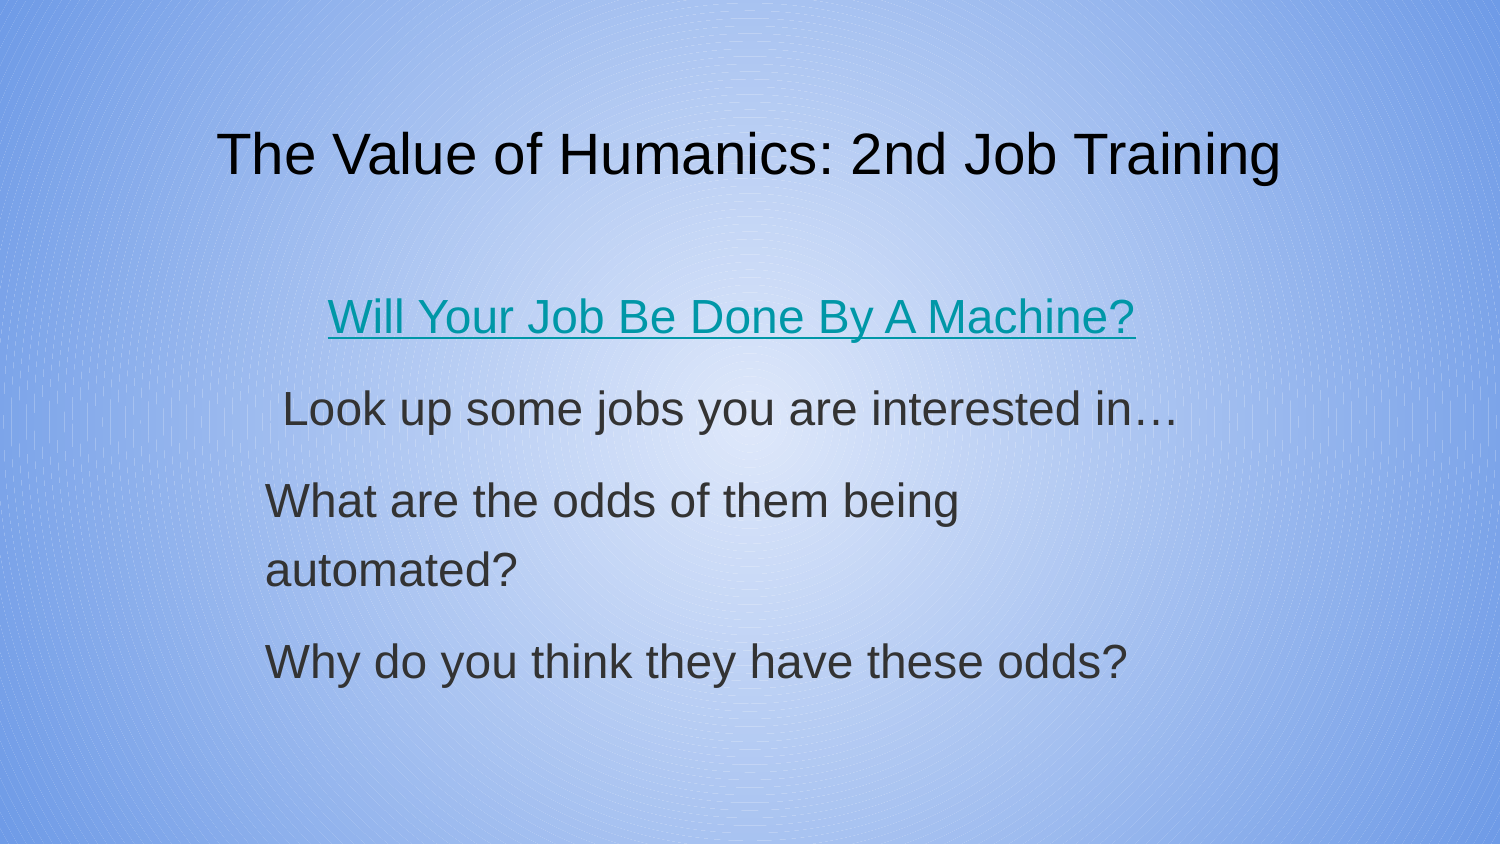

# The Value of Humanics: 2nd Job Training
Will Your Job Be Done By A Machine?
Look up some jobs you are interested in…
What are the odds of them being automated?
Why do you think they have these odds?